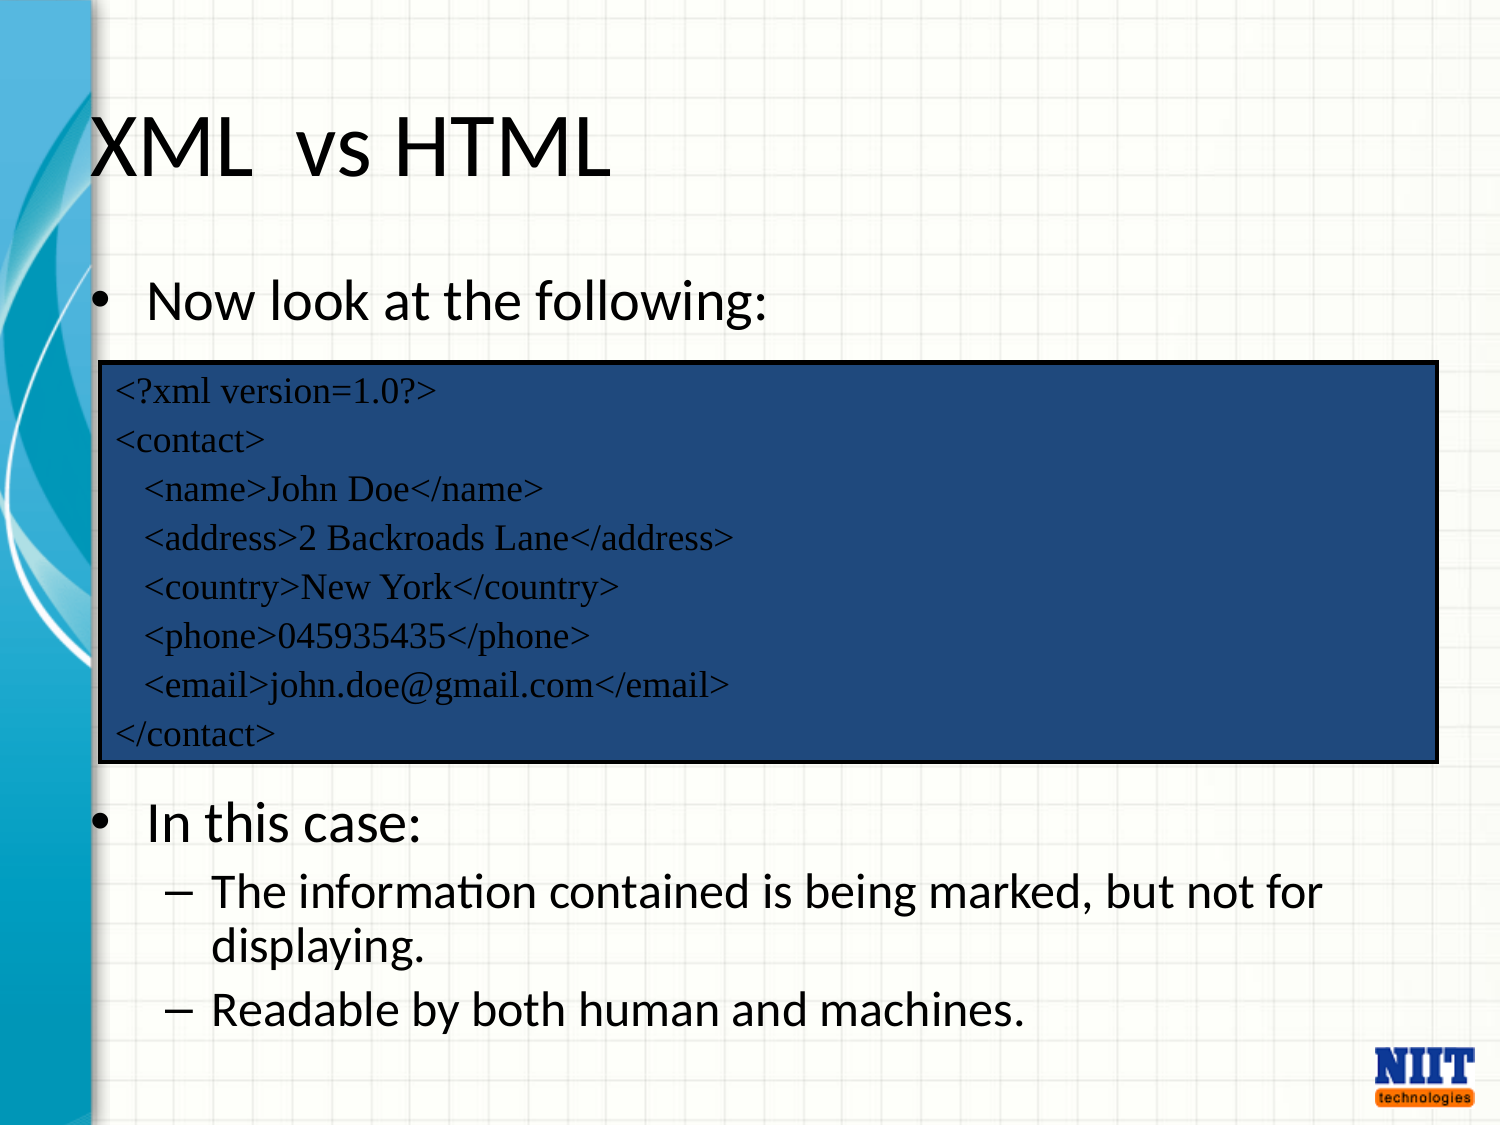

# XML  vs HTML
Now look at the following:

In this case:
The information contained is being marked, but not for displaying.
Readable by both human and machines.
| <?xml version=1.0?> <contact> <name>John Doe</name> <address>2 Backroads Lane</address> <country>New York</country> <phone>045935435</phone> <email>john.doe@gmail.com</email> </contact> |
| --- |